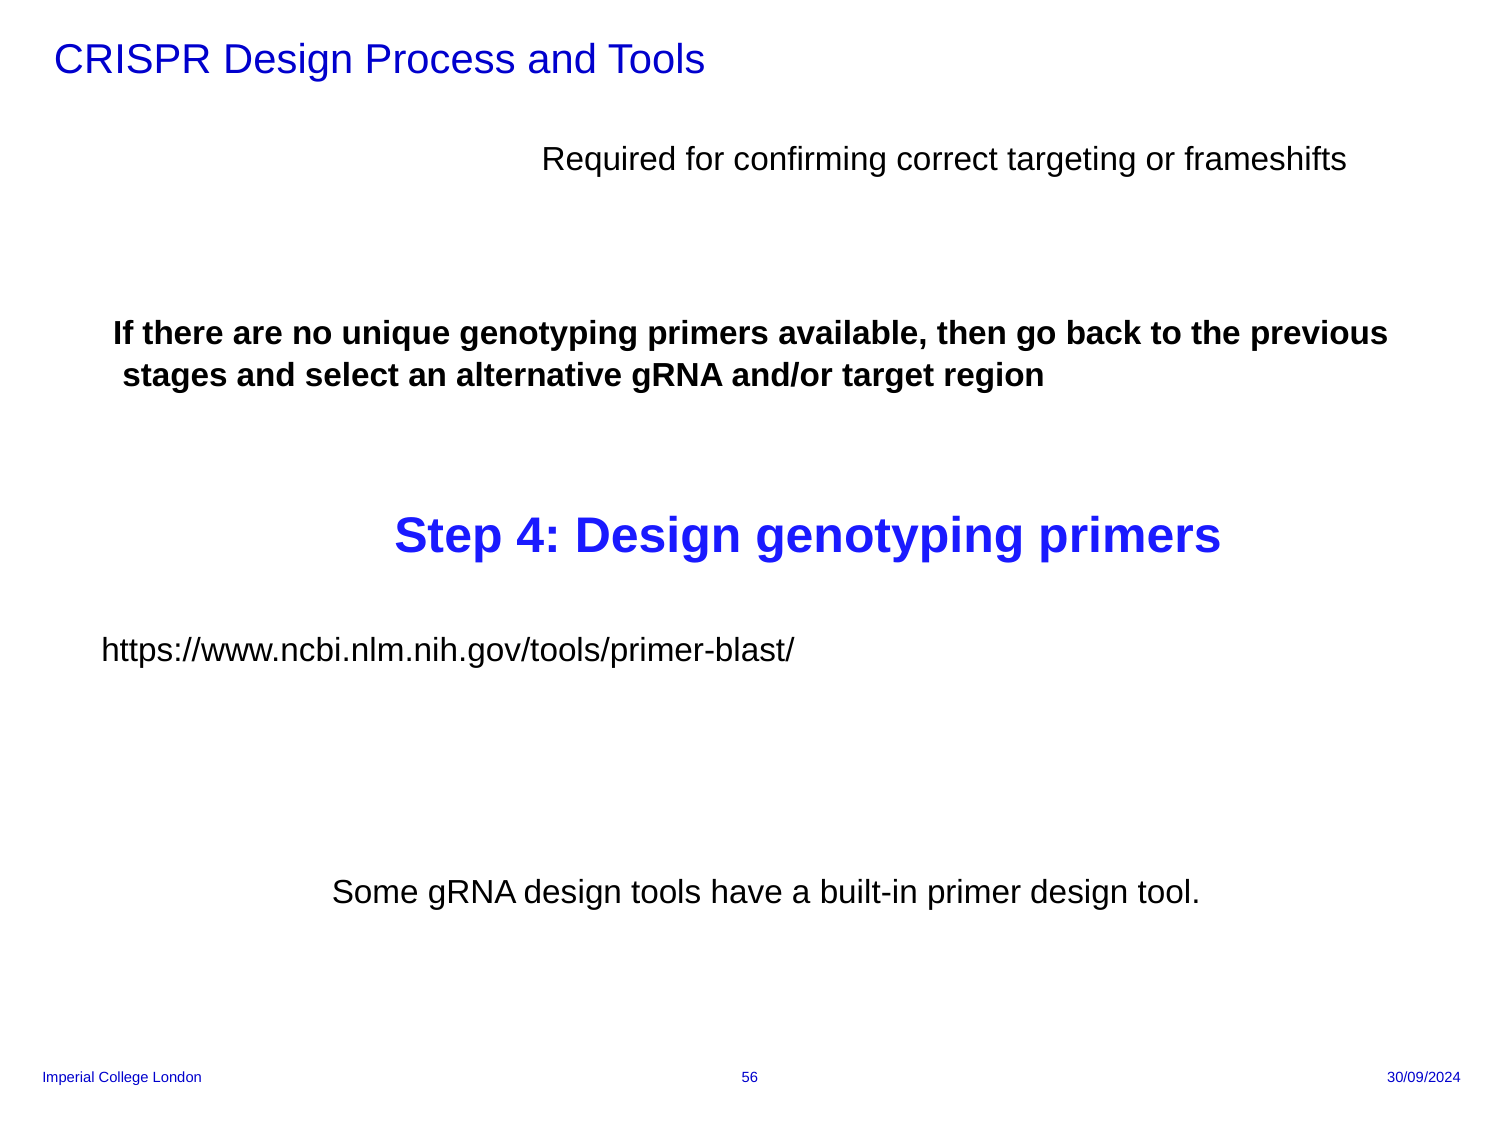

CRISPR Design Process and Tools
Required for confirming correct targeting or frameshifts
If there are no unique genotyping primers available, then go back to the previous
 stages and select an alternative gRNA and/or target region
Step 4: Design genotyping primers

https://www.ncbi.nlm.nih.gov/tools/primer-blast/
Some gRNA design tools have a built-in primer design tool.

56
30/09/2024